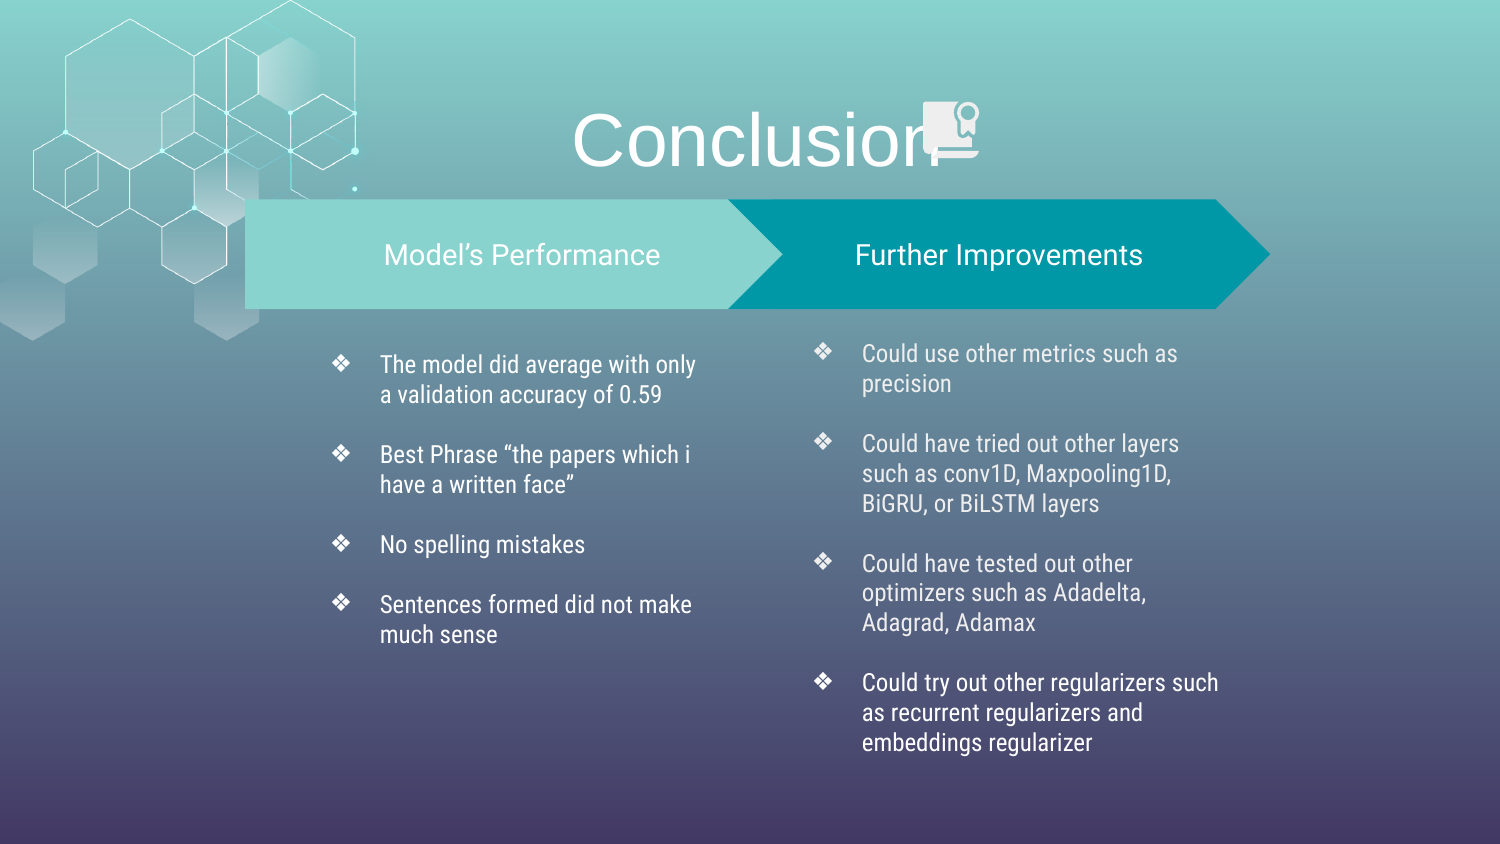

Conclusion

Further Improvements
Could use other metrics such as precision

Could have tried out other layers such as conv1D, Maxpooling1D, BiGRU, or BiLSTM layers

Could have tested out other optimizers such as Adadelta, Adagrad, Adamax

Could try out other regularizers such as recurrent regularizers and embeddings regularizer
Model’s Performance
The model did average with only a validation accuracy of 0.59

Best Phrase “the papers which i have a written face”

No spelling mistakes

Sentences formed did not make much sense